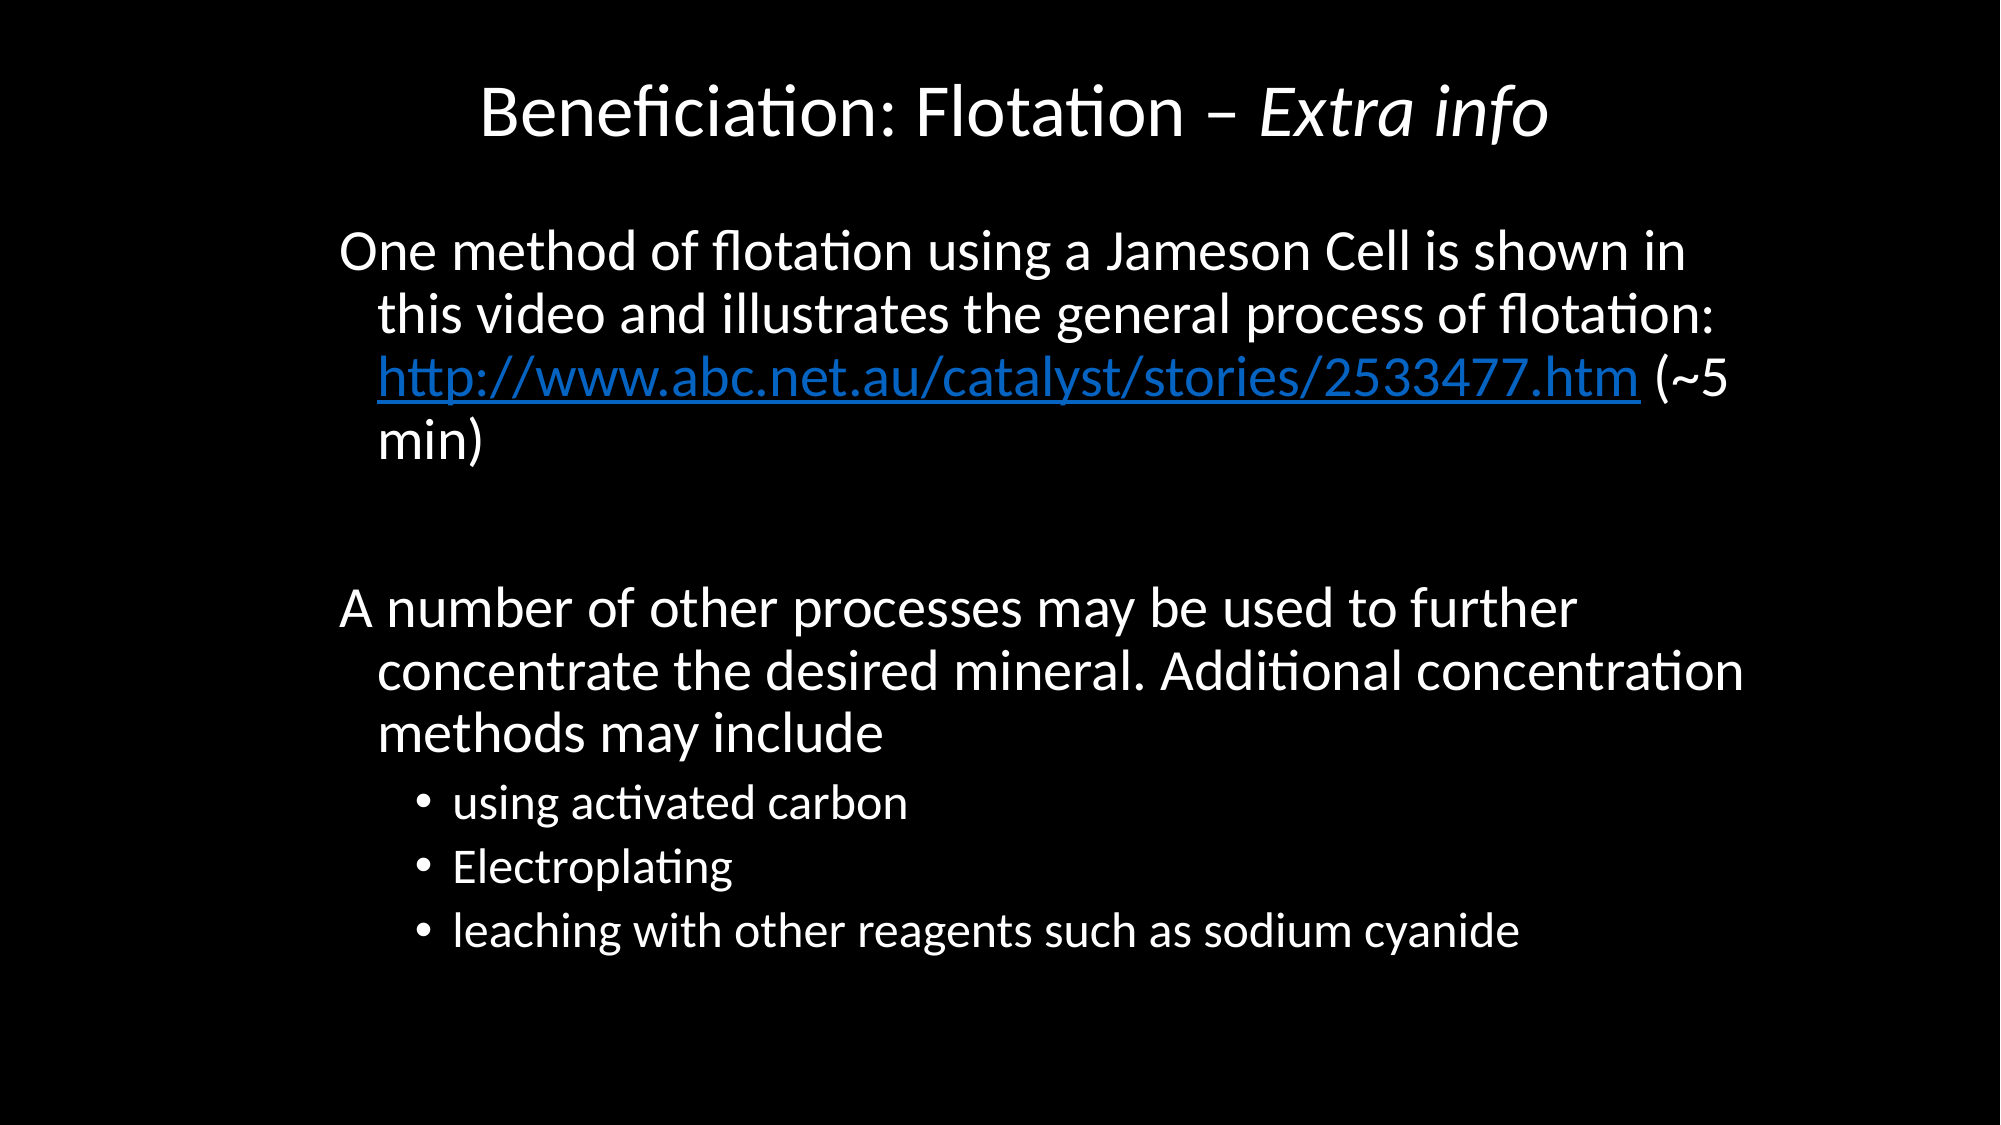

Beneficiation: Flotation – Extra info
One method of flotation using a Jameson Cell is shown in this video and illustrates the general process of flotation:  http://www.abc.net.au/catalyst/stories/2533477.htm (~5 min)

A number of other processes may be used to further concentrate the desired mineral. Additional concentration methods may include
using activated carbon
Electroplating
leaching with other reagents such as sodium cyanide